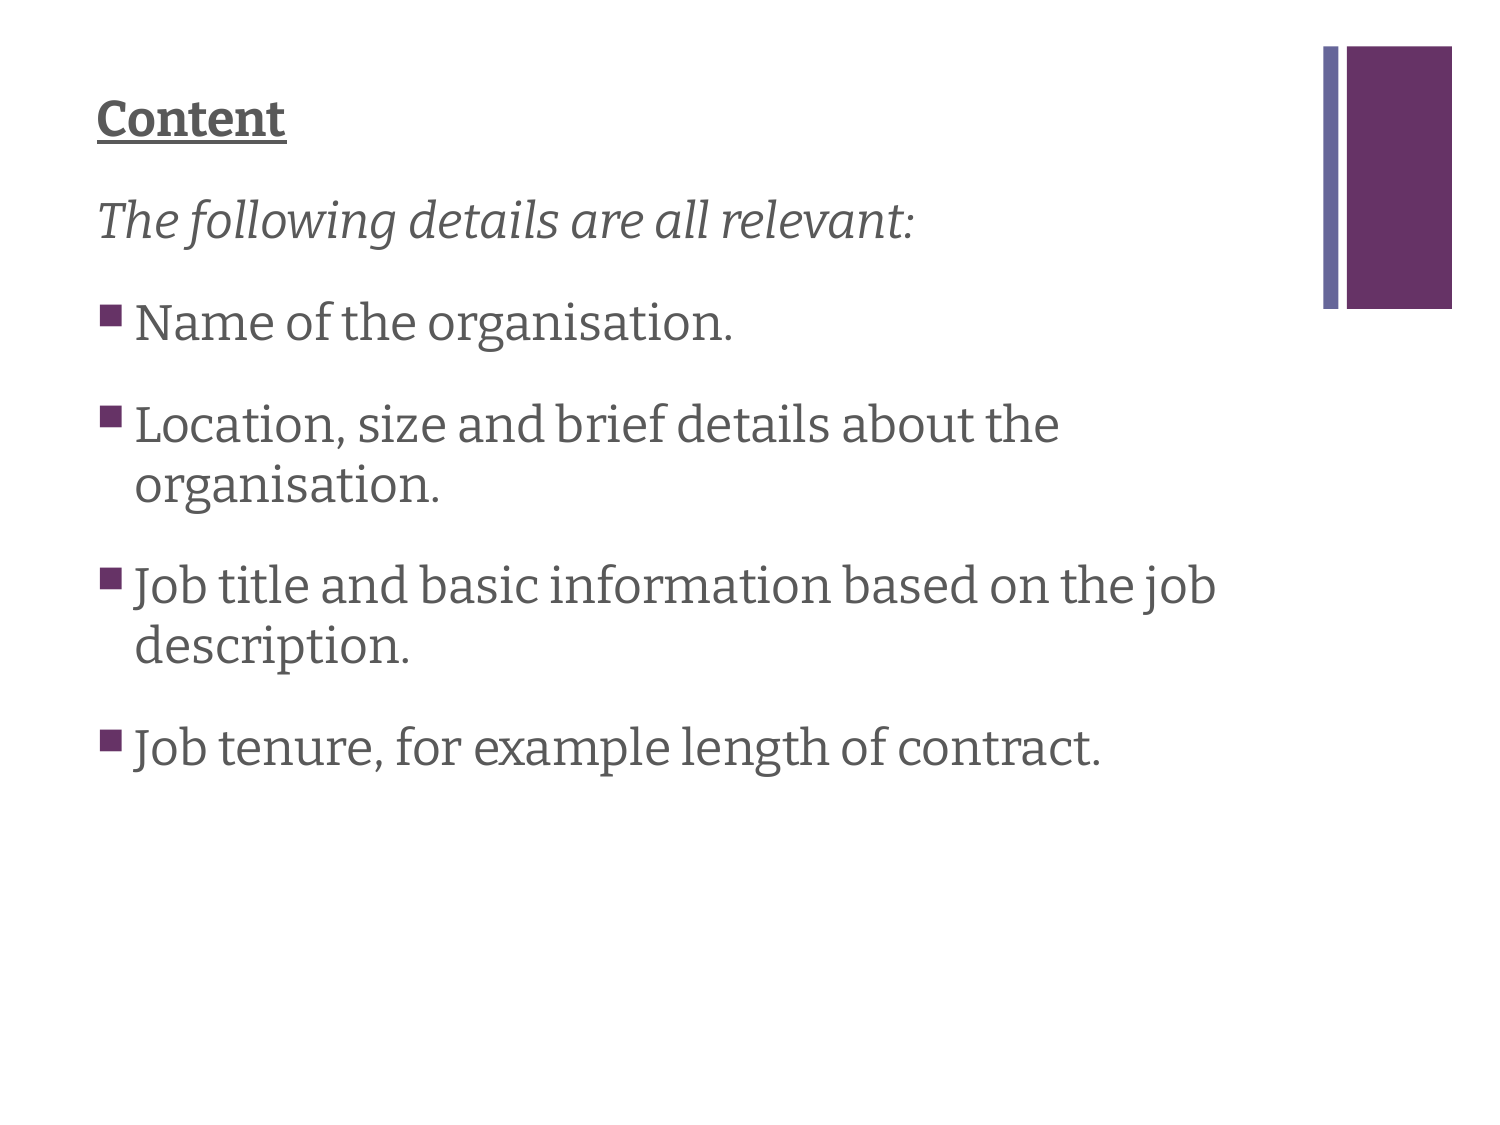

#
Content
The following details are all relevant:
Name of the organisation.
Location, size and brief details about the organisation.
Job title and basic information based on the job description.
Job tenure, for example length of contract.